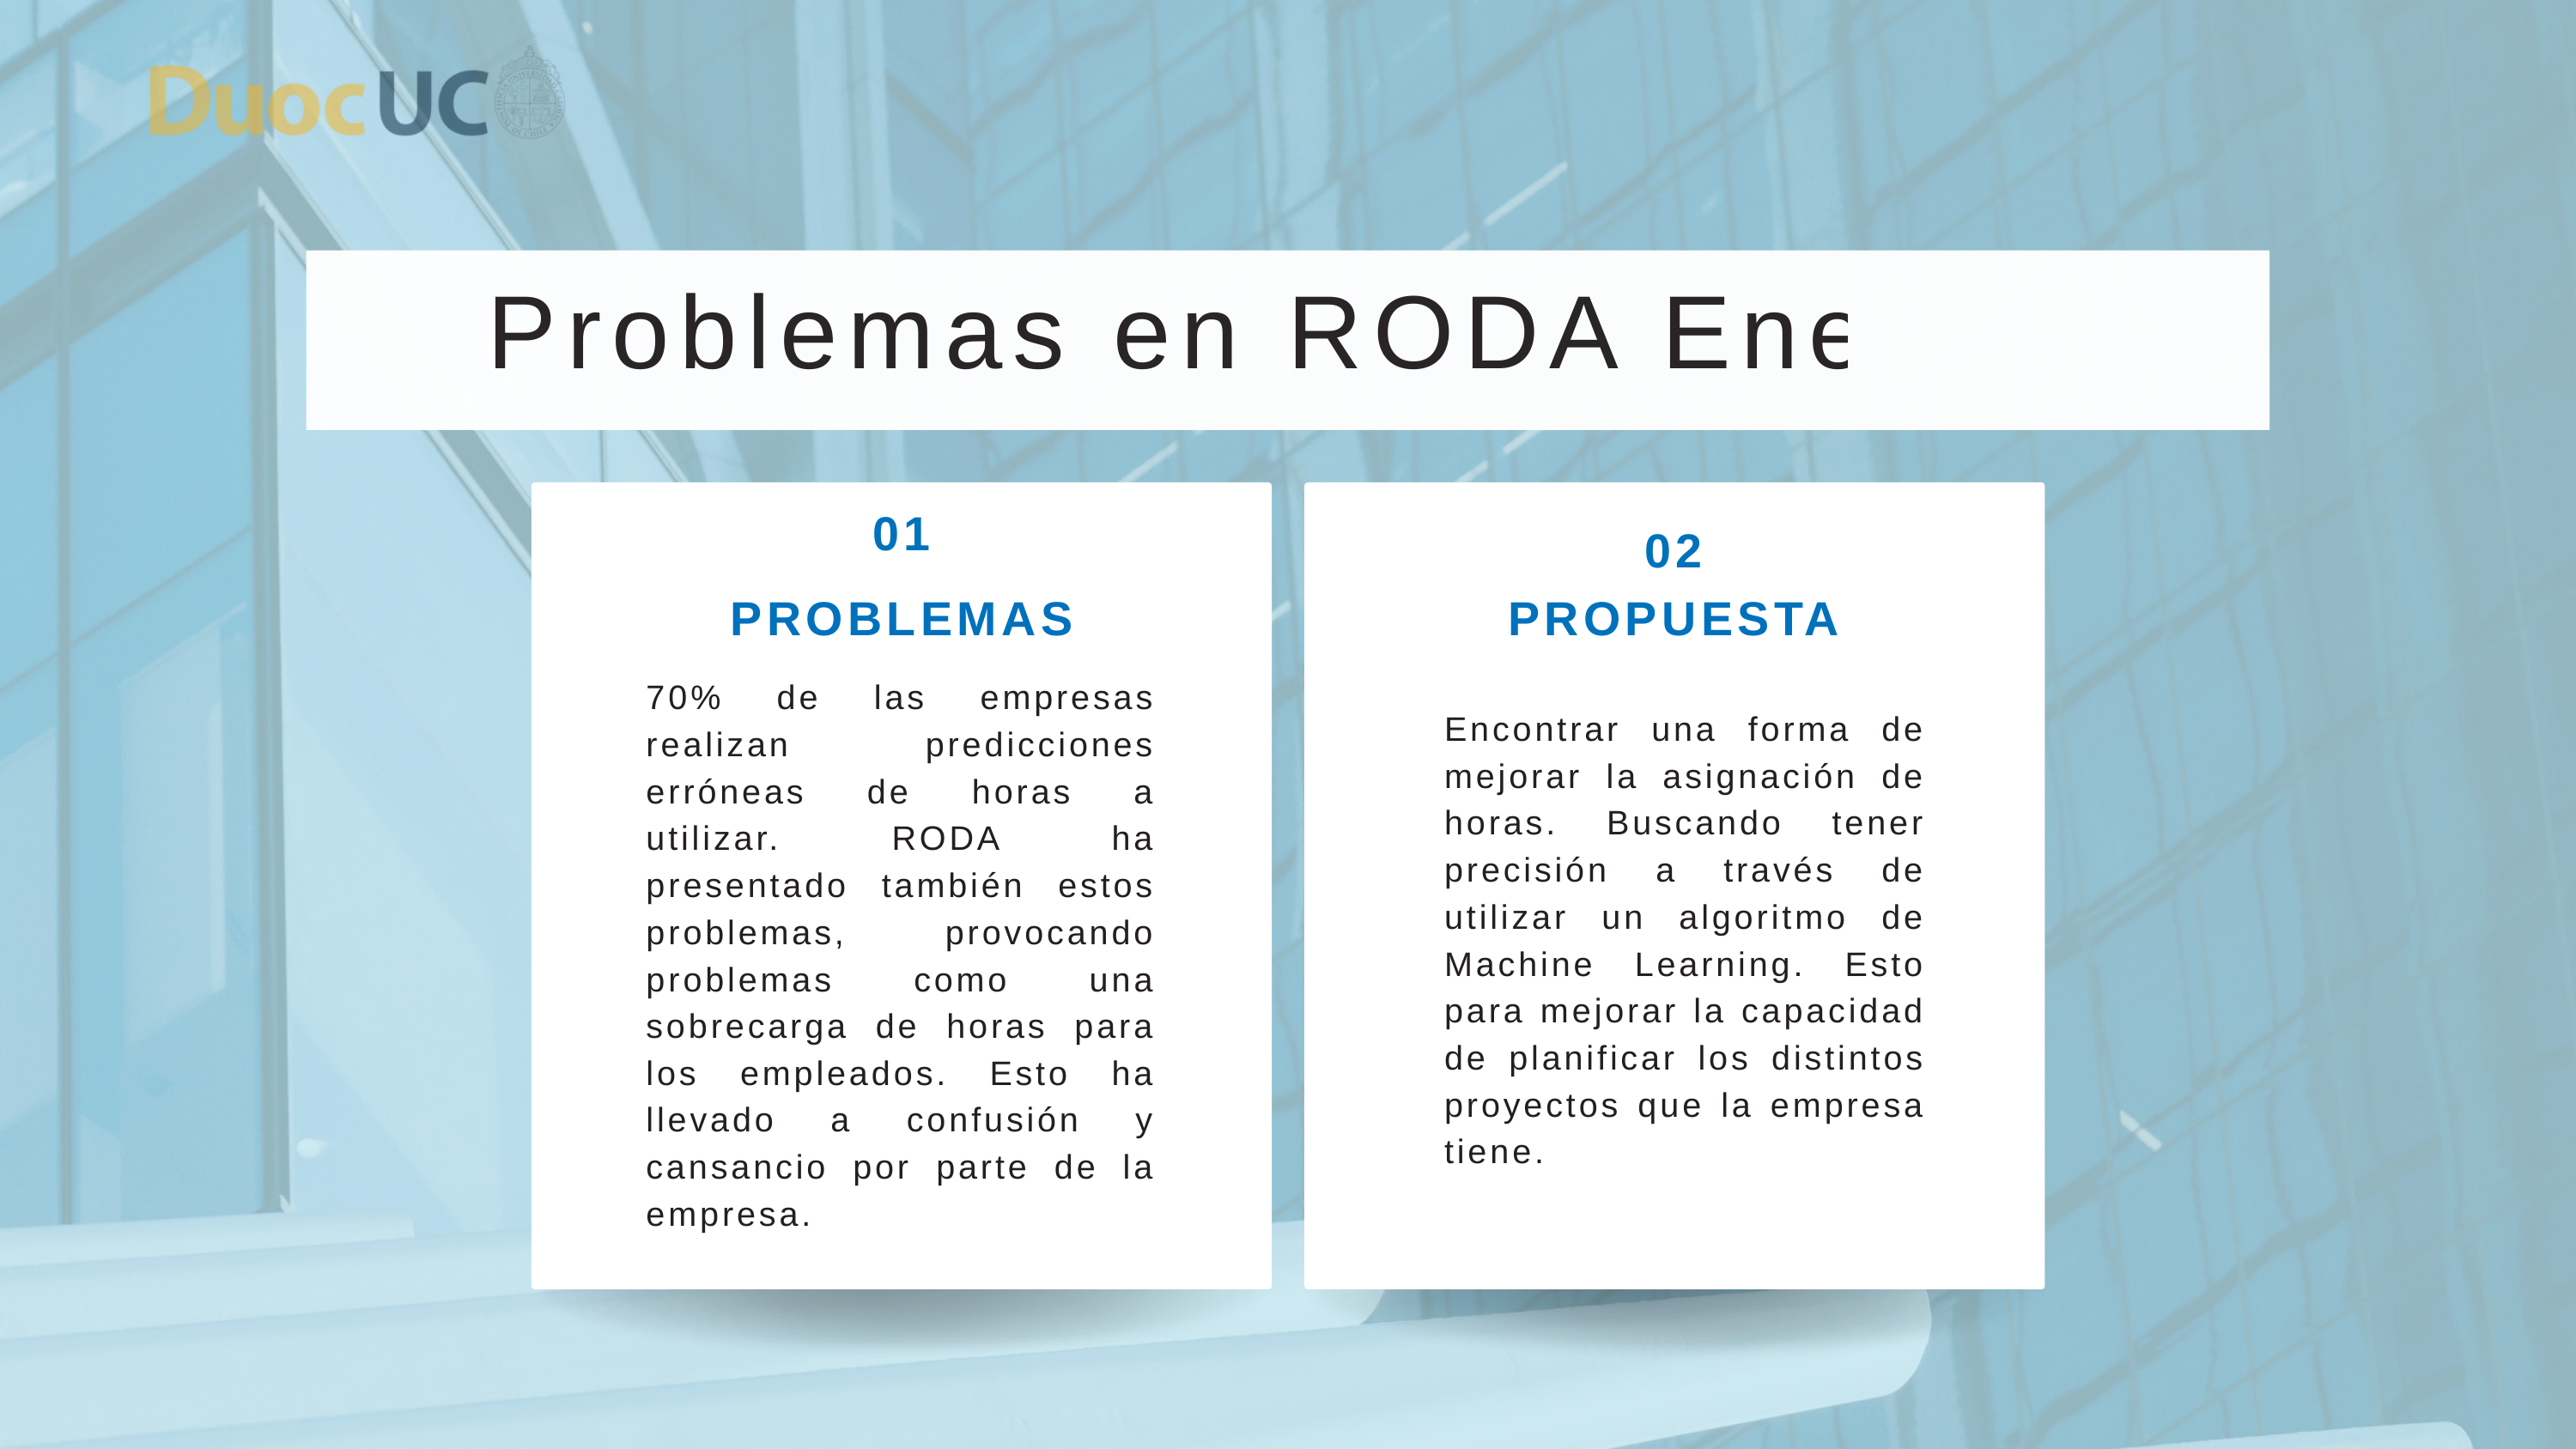

Problemas en RODA Energía

01
02
PROBLEMAS
PROPUESTA
70% de las empresas realizan predicciones erróneas de horas a utilizar. RODA ha presentado también estos problemas, provocando problemas como una sobrecarga de horas para los empleados. Esto ha llevado a confusión y cansancio por parte de la empresa.
Encontrar una forma de mejorar la asignación de horas. Buscando tener precisión a través de utilizar un algoritmo de Machine Learning. Esto para mejorar la capacidad de planificar los distintos proyectos que la empresa tiene.